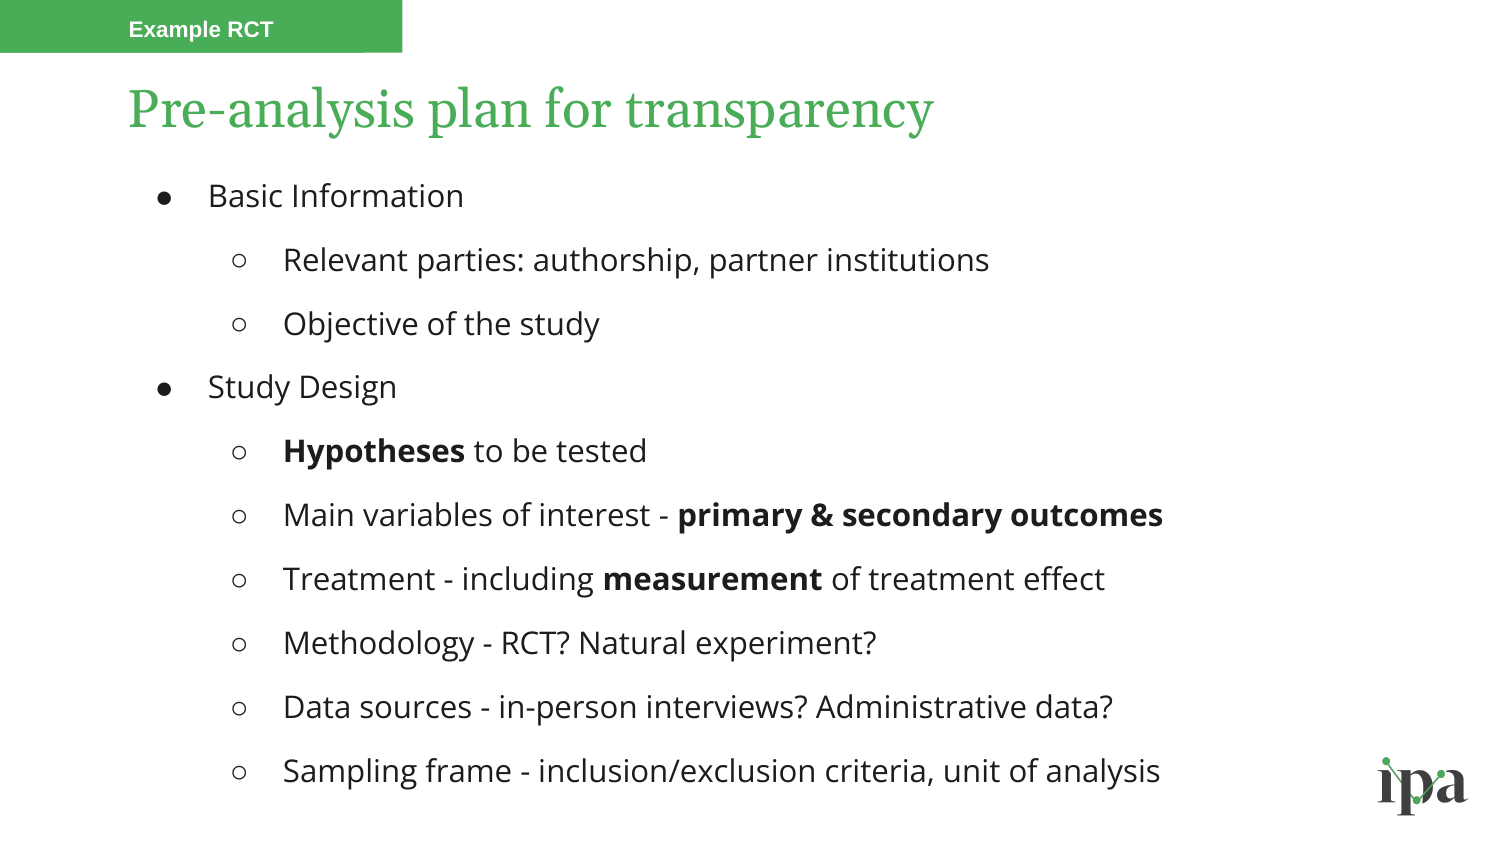

Example RCT
# Pre-analysis plan for transparency
Basic Information
Relevant parties: authorship, partner institutions
Objective of the study
Study Design
Hypotheses to be tested
Main variables of interest - primary & secondary outcomes
Treatment - including measurement of treatment effect
Methodology - RCT? Natural experiment?
Data sources - in-person interviews? Administrative data?
Sampling frame - inclusion/exclusion criteria, unit of analysis